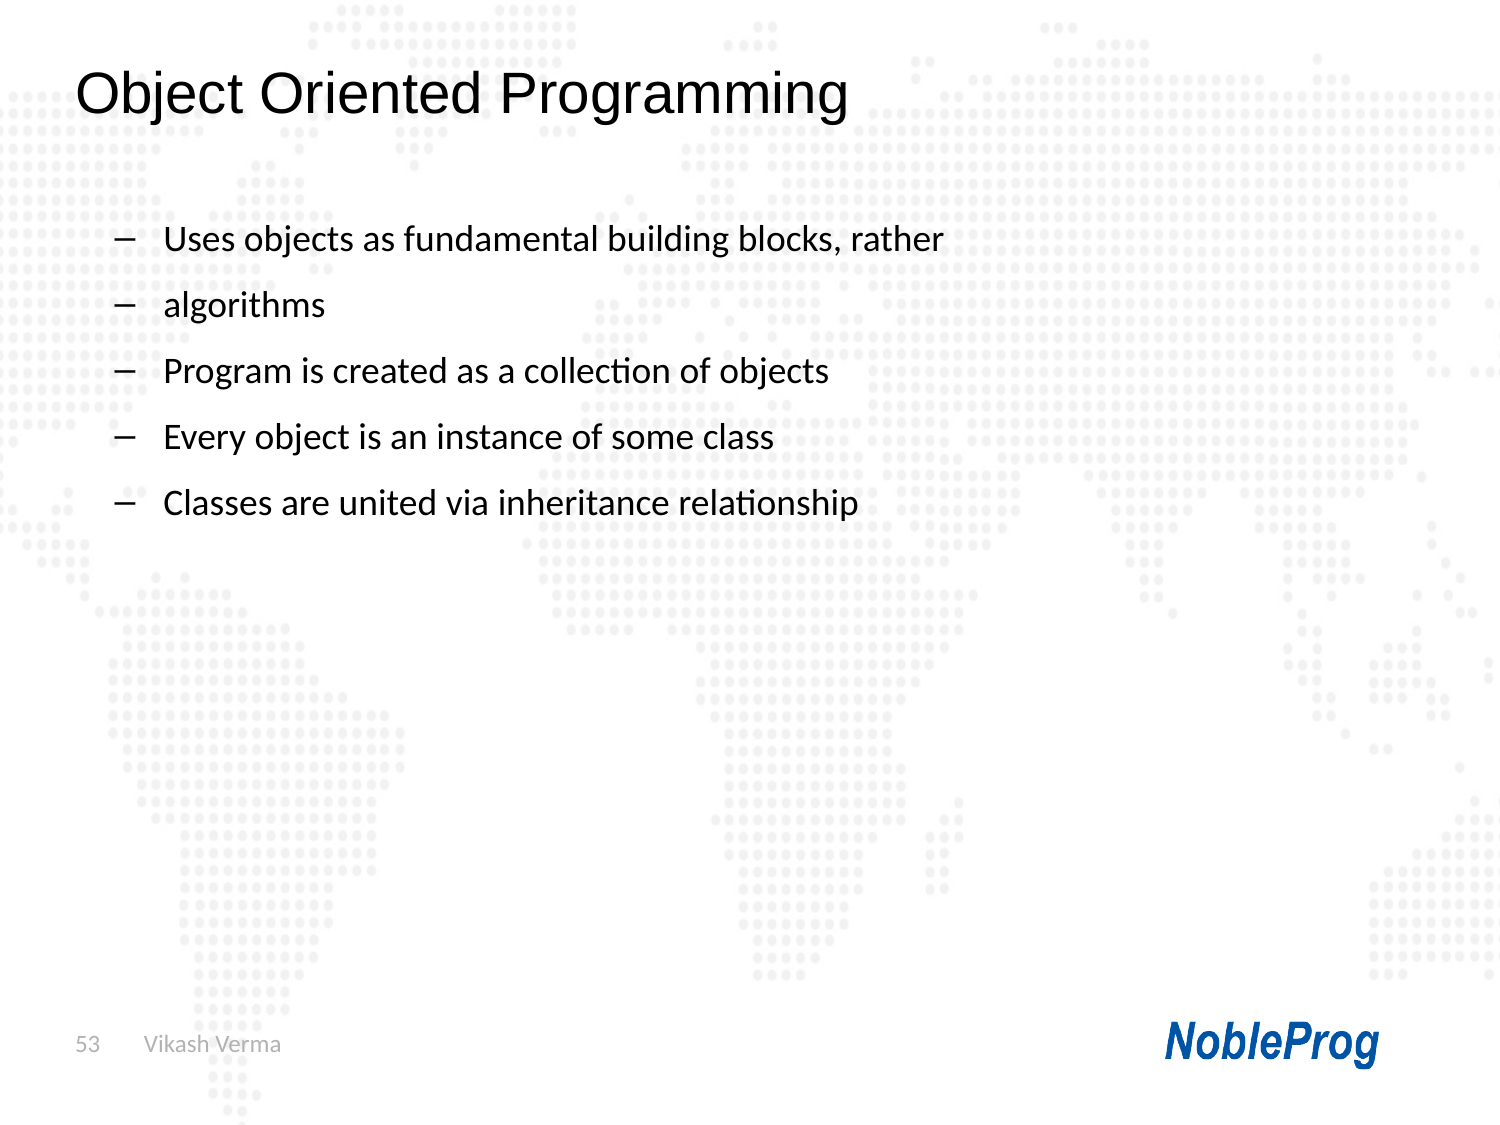

Object Oriented Programming
Uses objects as fundamental building blocks, rather
algorithms
Program is created as a collection of objects
Every object is an instance of some class
Classes are united via inheritance relationship
53
 Vikash Verma